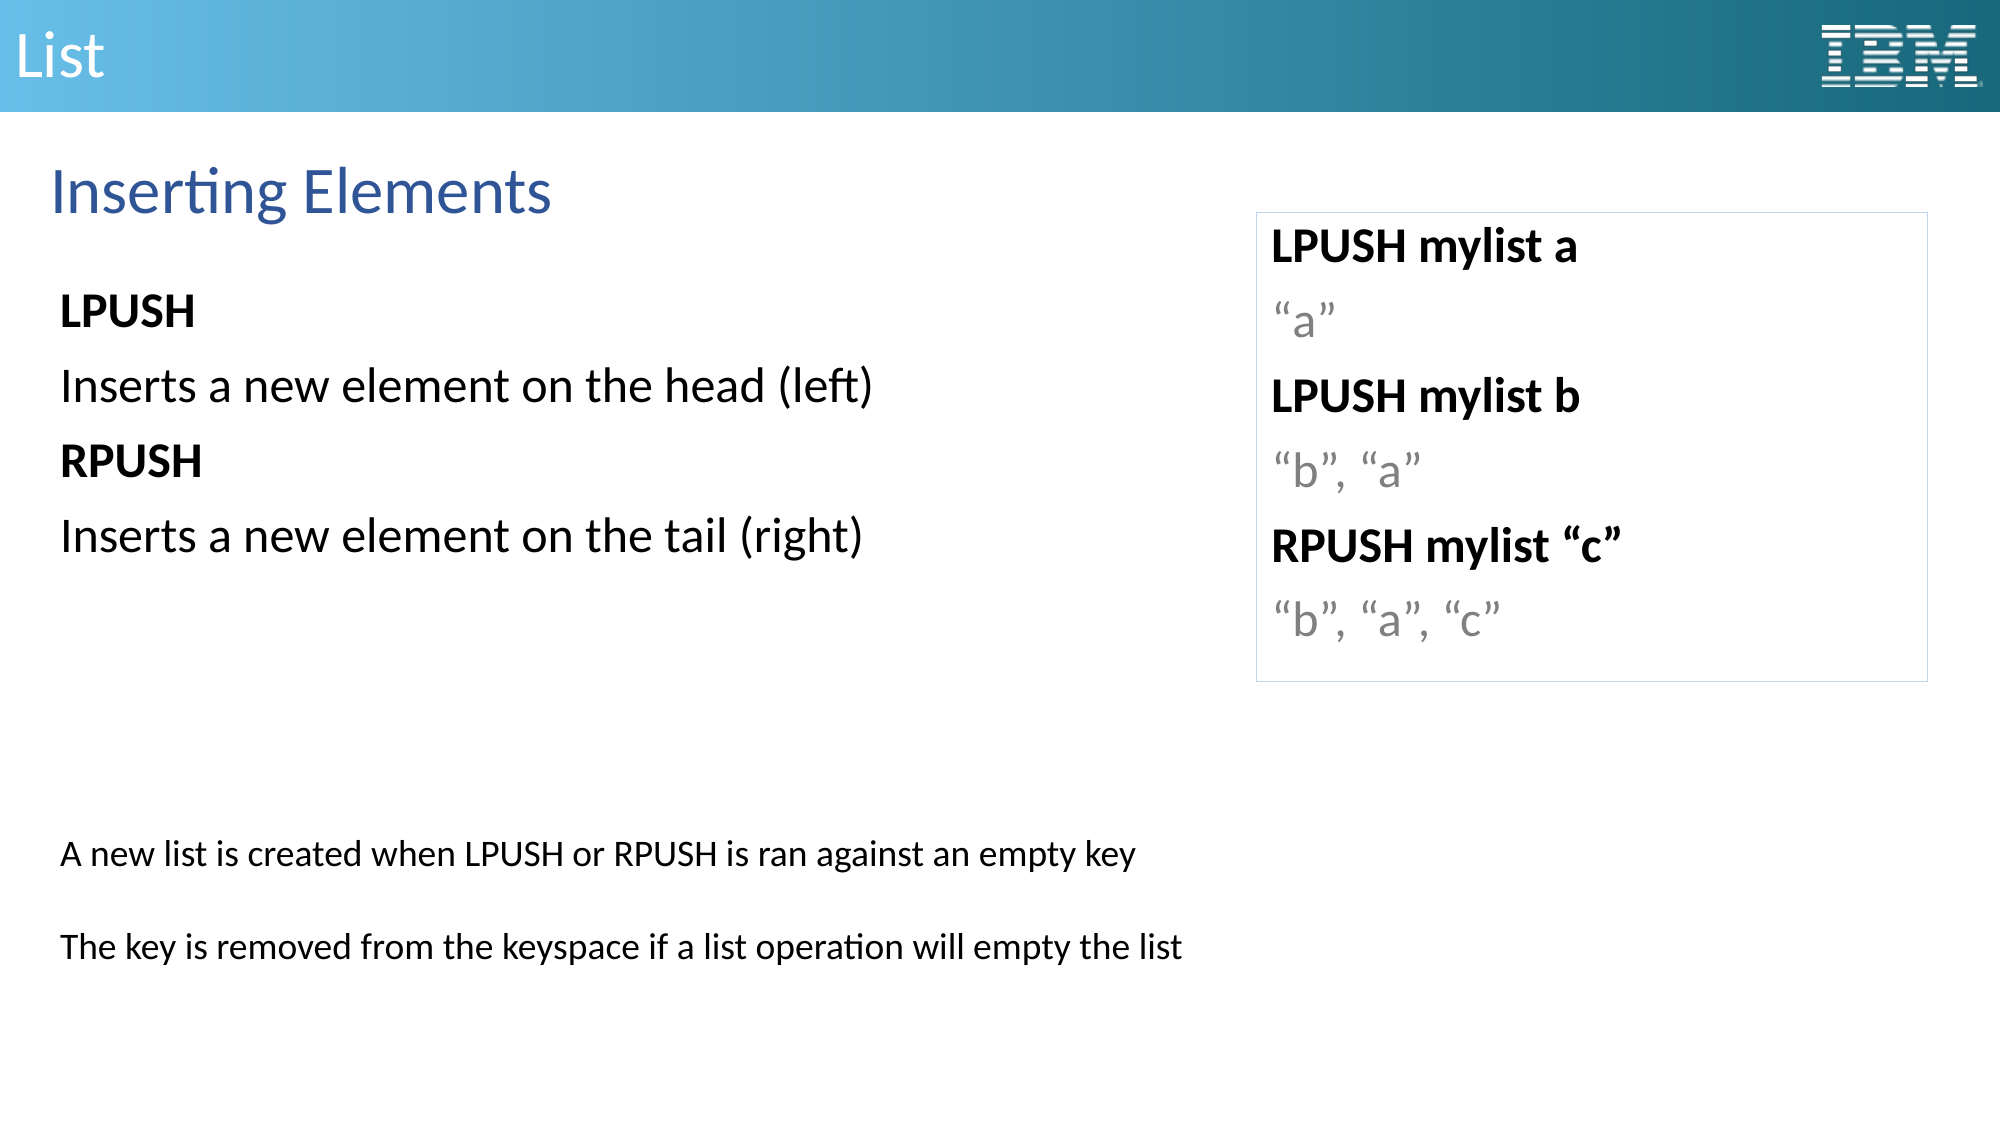

# List
Inserting Elements
LPUSH mylist a
“a”
LPUSH mylist b
“b”, “a”
RPUSH mylist “c”
“b”, “a”, “c”
LPUSH
Inserts a new element on the head (left)
RPUSH
Inserts a new element on the tail (right)
A new list is created when LPUSH or RPUSH is ran against an empty key
The key is removed from the keyspace if a list operation will empty the list

38